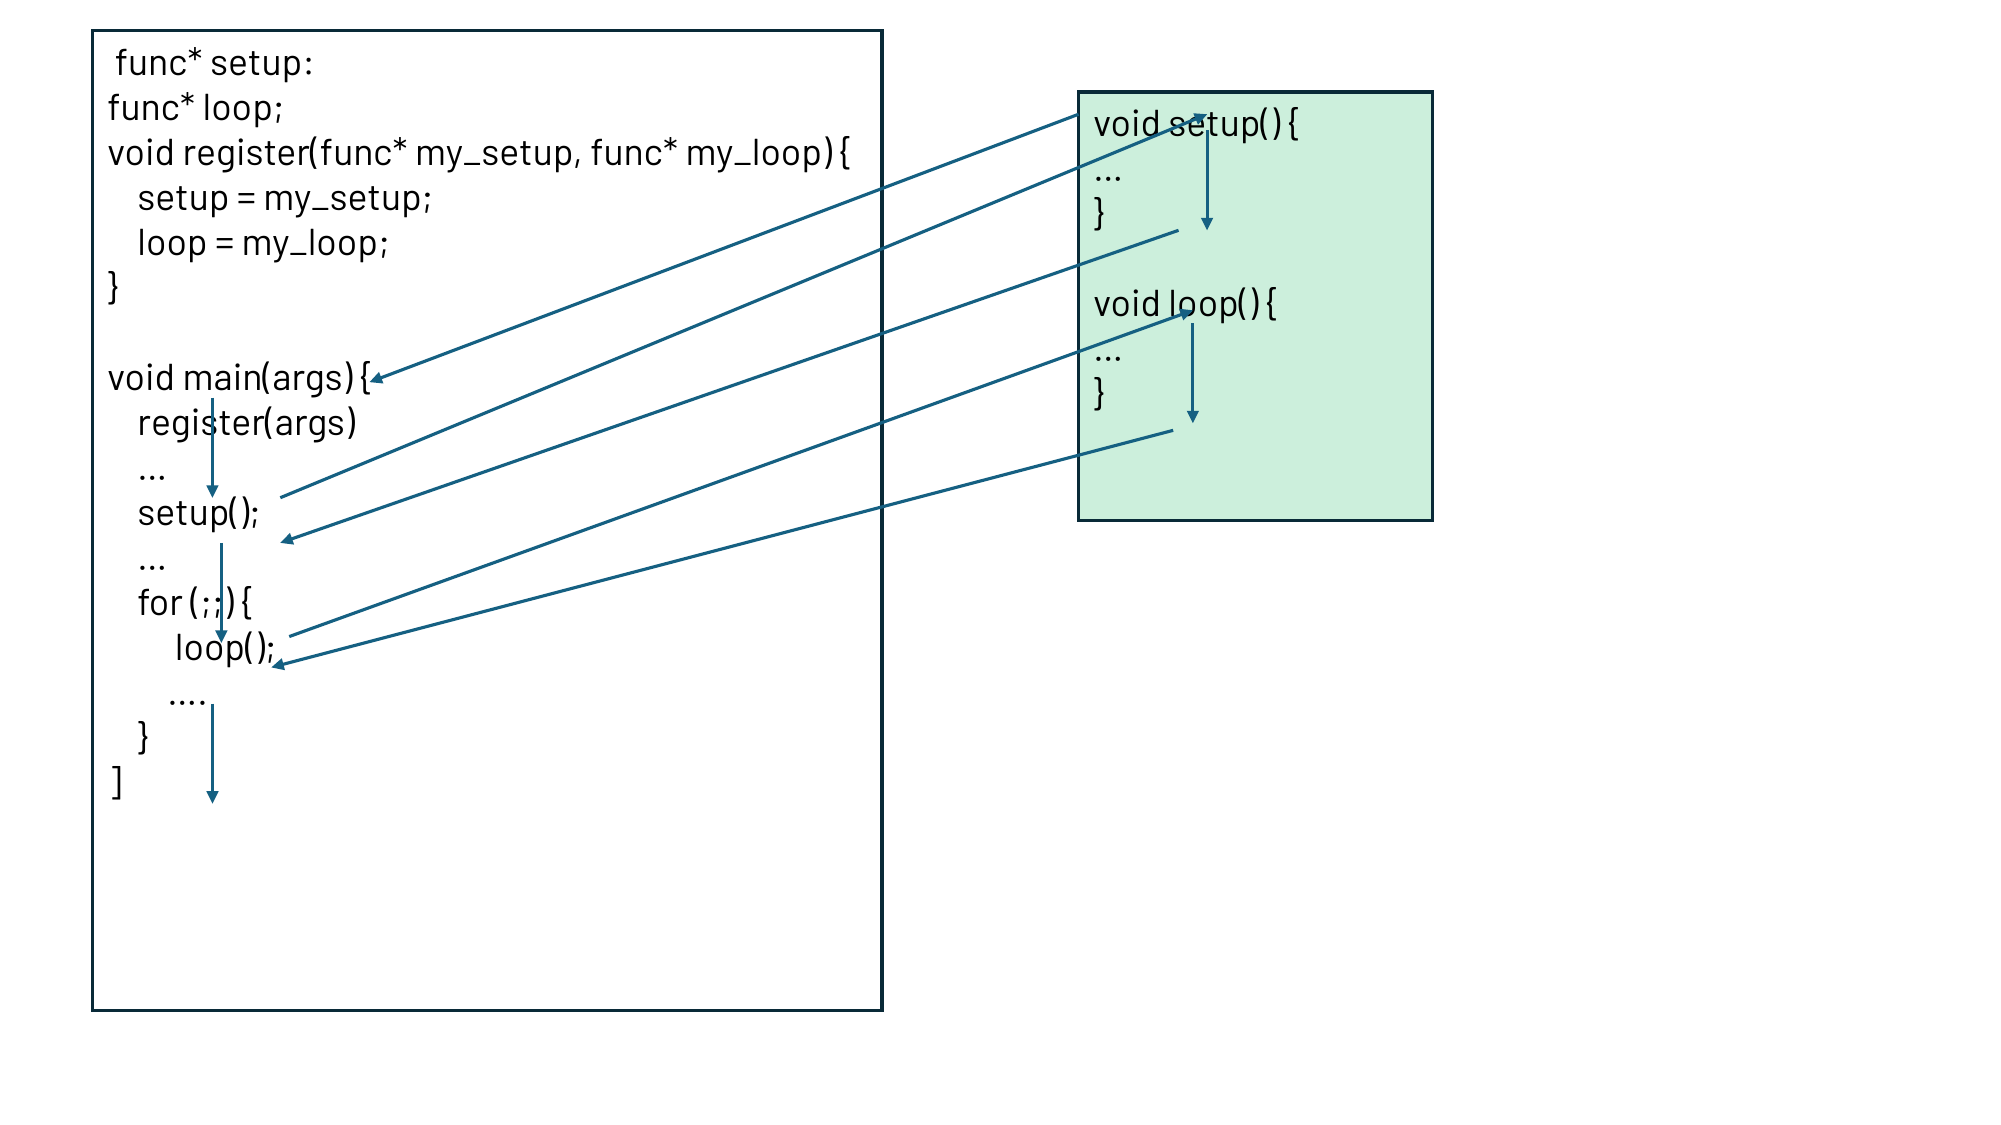

func* setup:
func* loop;
void register(func* my_setup, func* my_loop) {
    setup = my_setup;
    loop = my_loop;
}

void main(args) {
    register(args)
    …
    setup();
    …
    for (;;) {
         loop();
        ….
    }
]
void setup() {
…
}

void loop() {
…
}